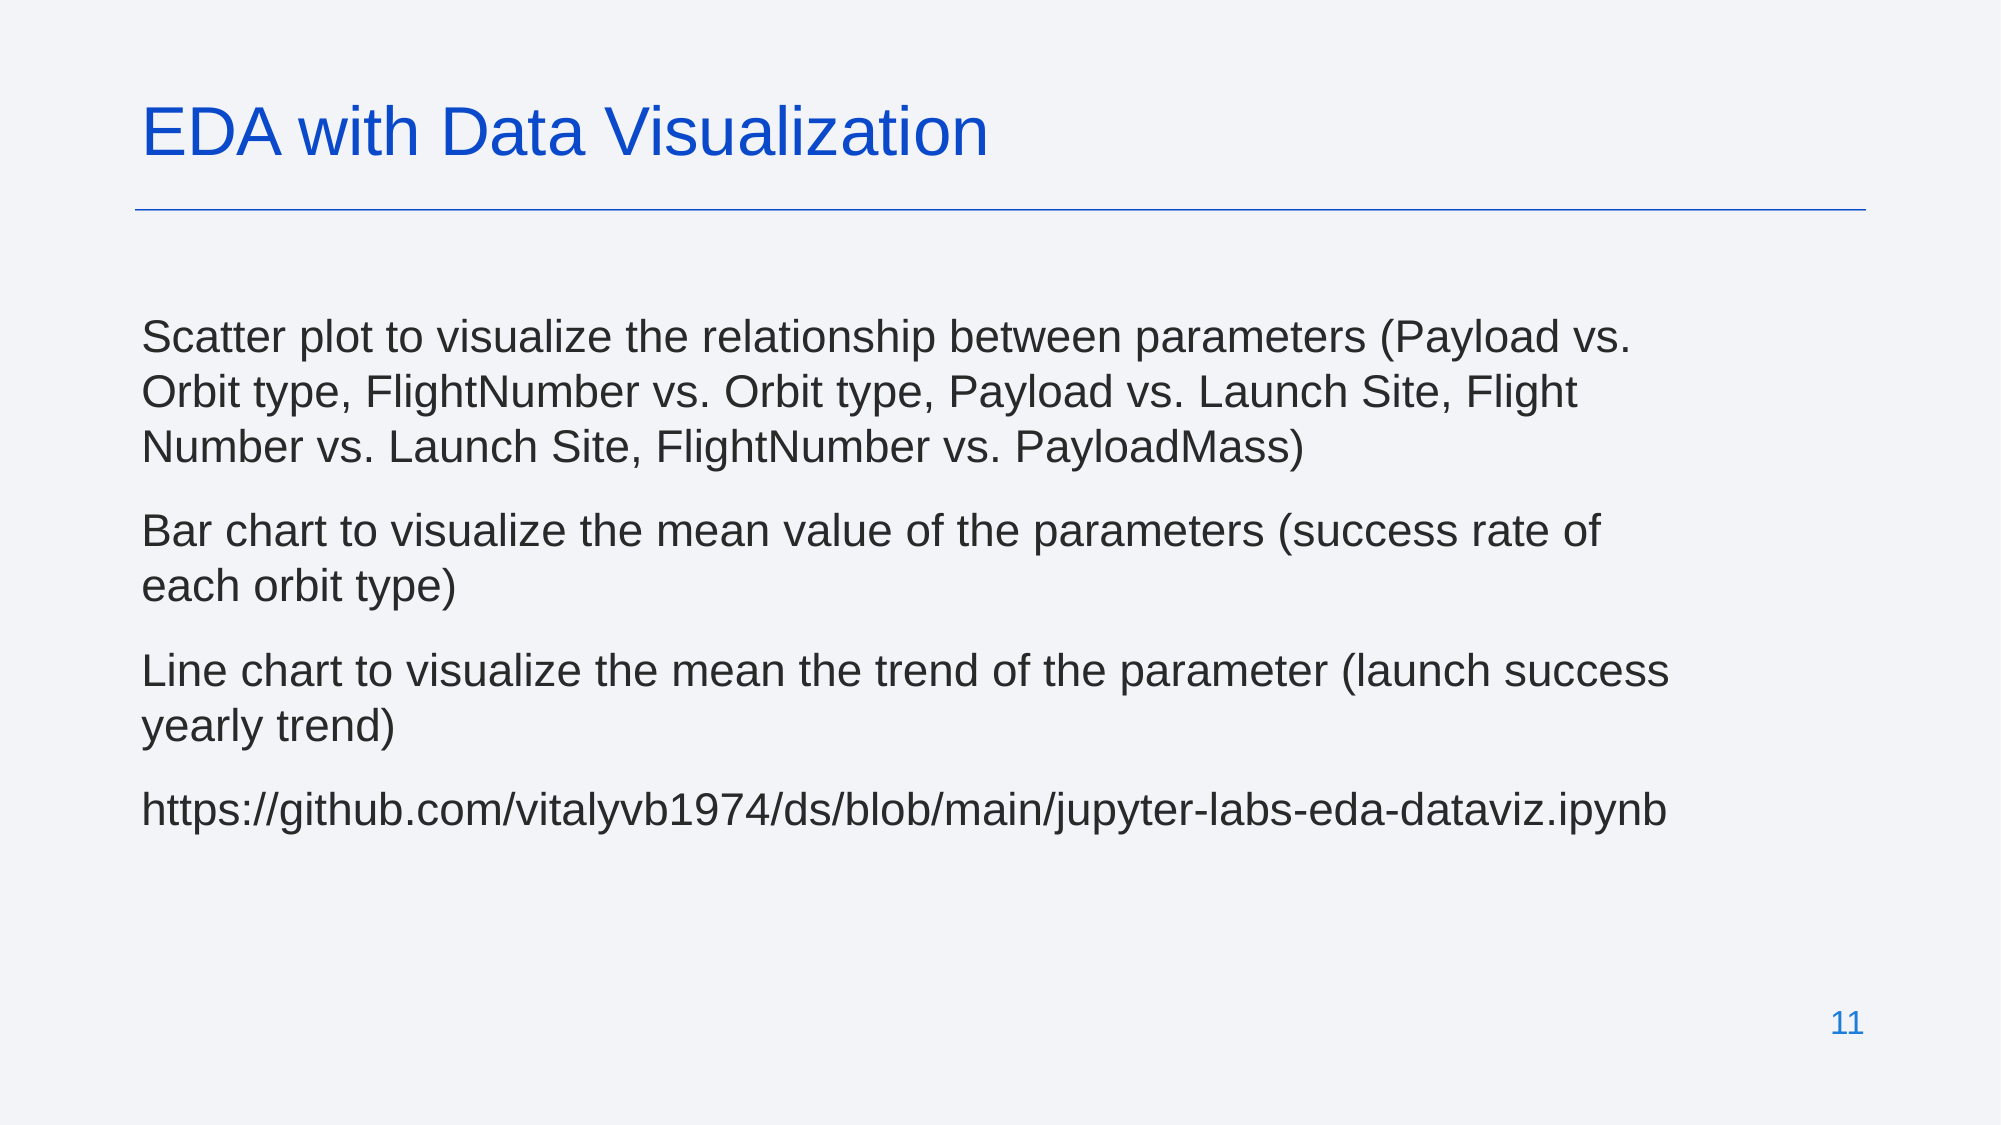

EDA with Data Visualization
Scatter plot to visualize the relationship between parameters (Payload vs. Orbit type, FlightNumber vs. Orbit type, Payload vs. Launch Site, Flight Number vs. Launch Site, FlightNumber vs. PayloadMass)
Bar chart to visualize the mean value of the parameters (success rate of each orbit type)
Line chart to visualize the mean the trend of the parameter (launch success yearly trend)
https://github.com/vitalyvb1974/ds/blob/main/jupyter-labs-eda-dataviz.ipynb
11